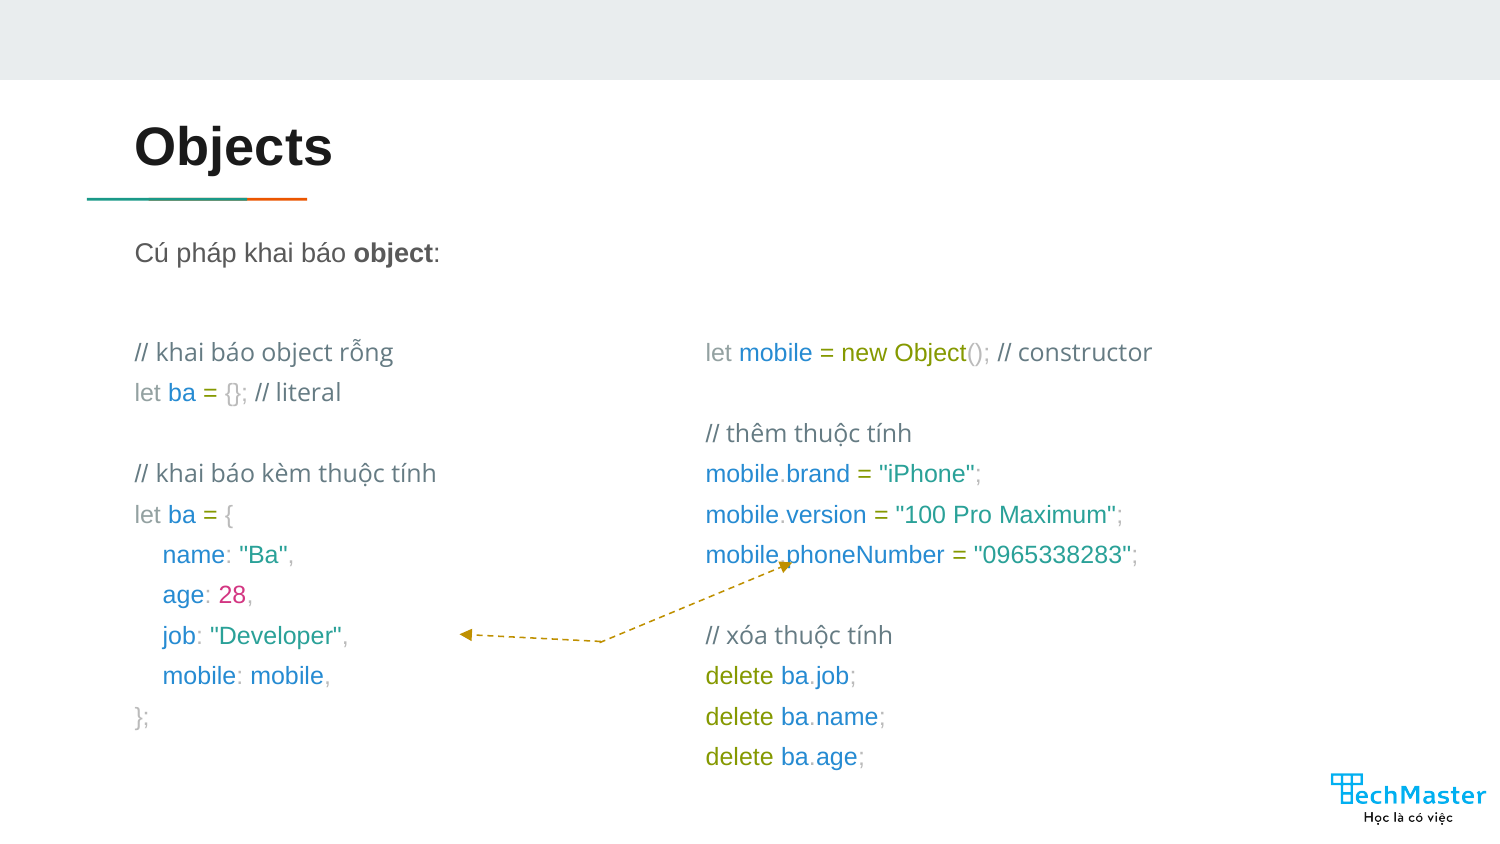

# Objects
Cú pháp khai báo object:

// khai báo object rỗng
let ba = {}; // literal

// khai báo kèm thuộc tính
let ba = {
    name: "Ba",
    age: 28,
    job: "Developer",
    mobile: mobile,
};

let mobile = new Object(); // constructor

// thêm thuộc tính
mobile.brand = "iPhone";
mobile.version = "100 Pro Maximum";
mobile.phoneNumber = "0965338283";

// xóa thuộc tính
delete ba.job;
delete ba.name;
delete ba.age;